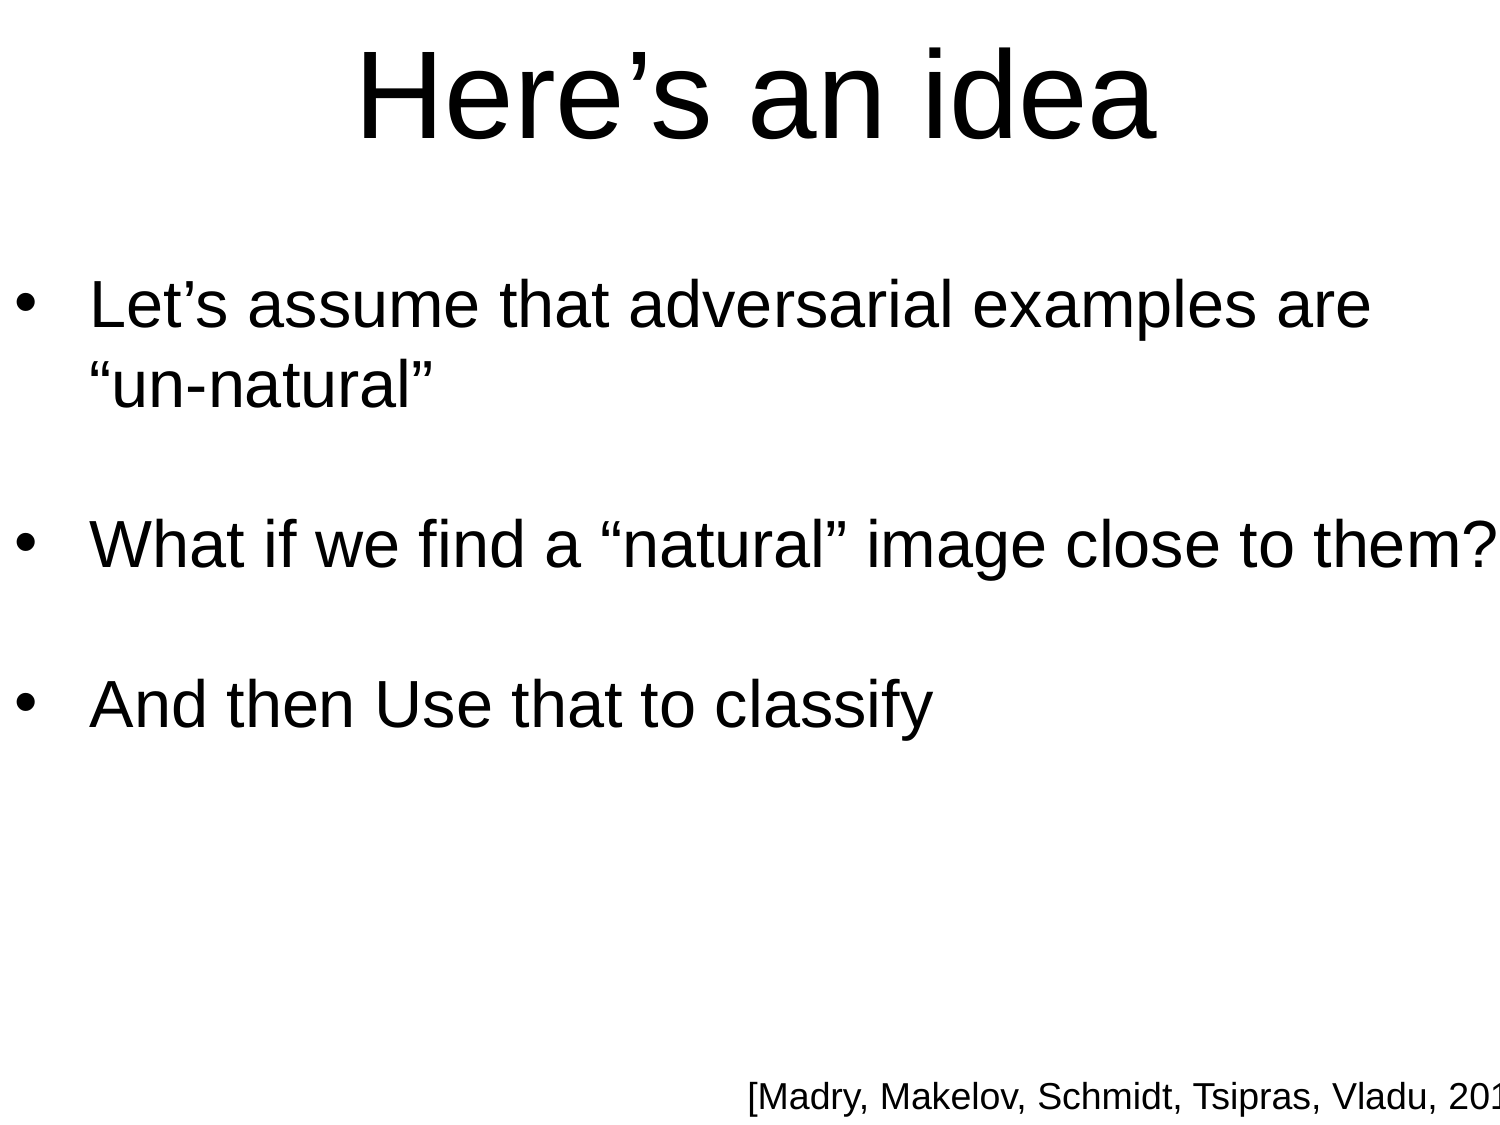

# Here’s an idea

Let’s assume that adversarial examples are “un-natural”
What if we find a “natural” image close to them?

And then Use that to classify

[Madry, Makelov, Schmidt, Tsipras, Vladu, 2017]